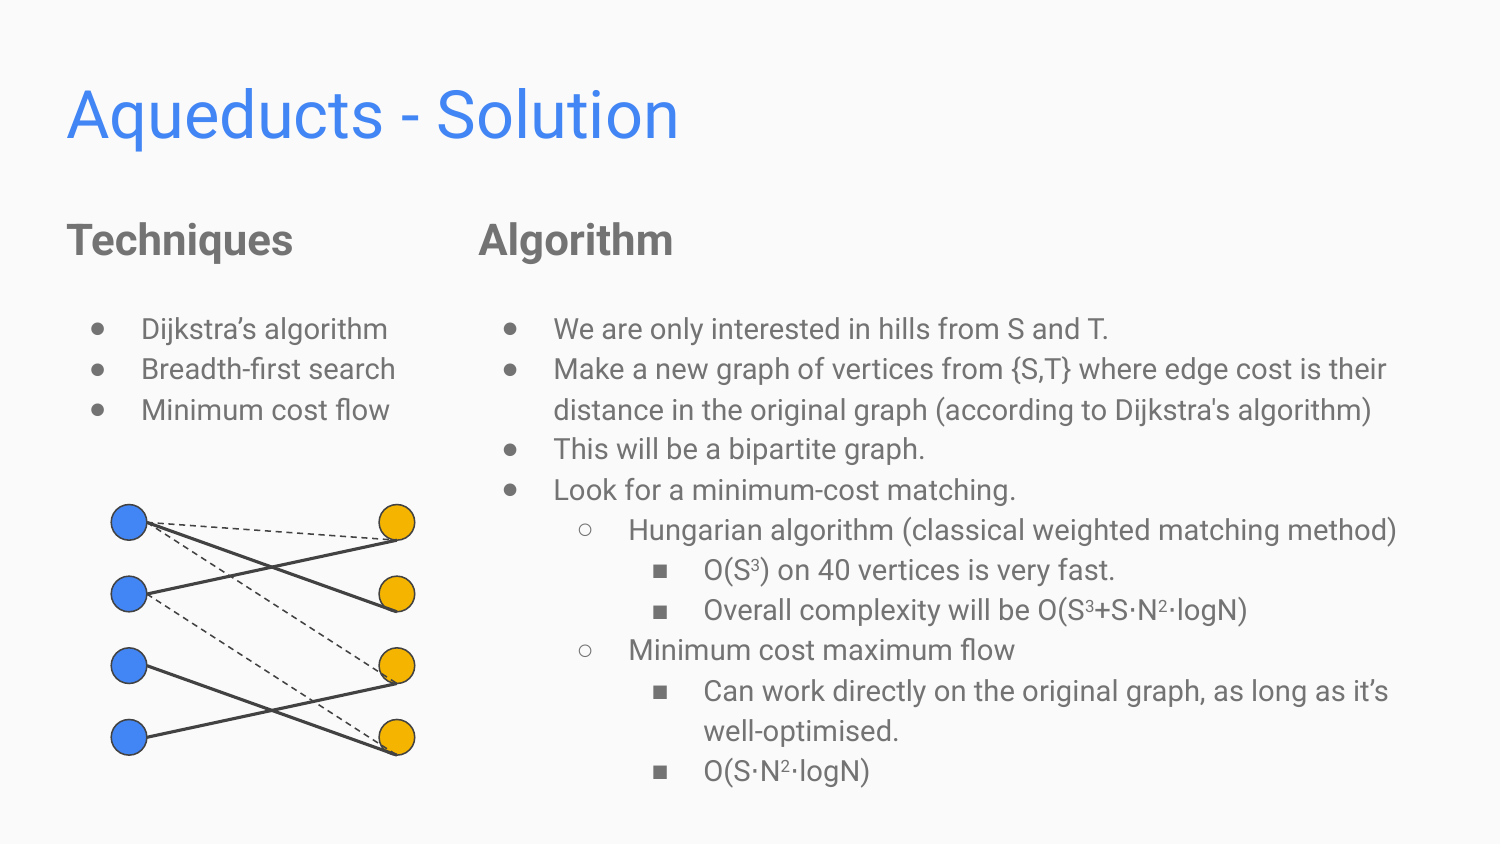

Aqueducts - Solution
Techniques
Algorithm
Dijkstra’s algorithm
Breadth-first search
Minimum cost flow
We are only interested in hills from S and T.
Make a new graph of vertices from {S,T} where edge cost is their distance in the original graph (according to Dijkstra's algorithm)
This will be a bipartite graph.
Look for a minimum-cost matching.
Hungarian algorithm (classical weighted matching method)
O(S3) on 40 vertices is very fast.
Overall complexity will be O(S3+S⋅N2⋅logN)
Minimum cost maximum flow
Can work directly on the original graph, as long as it’s well-optimised.
O(S⋅N2⋅logN)